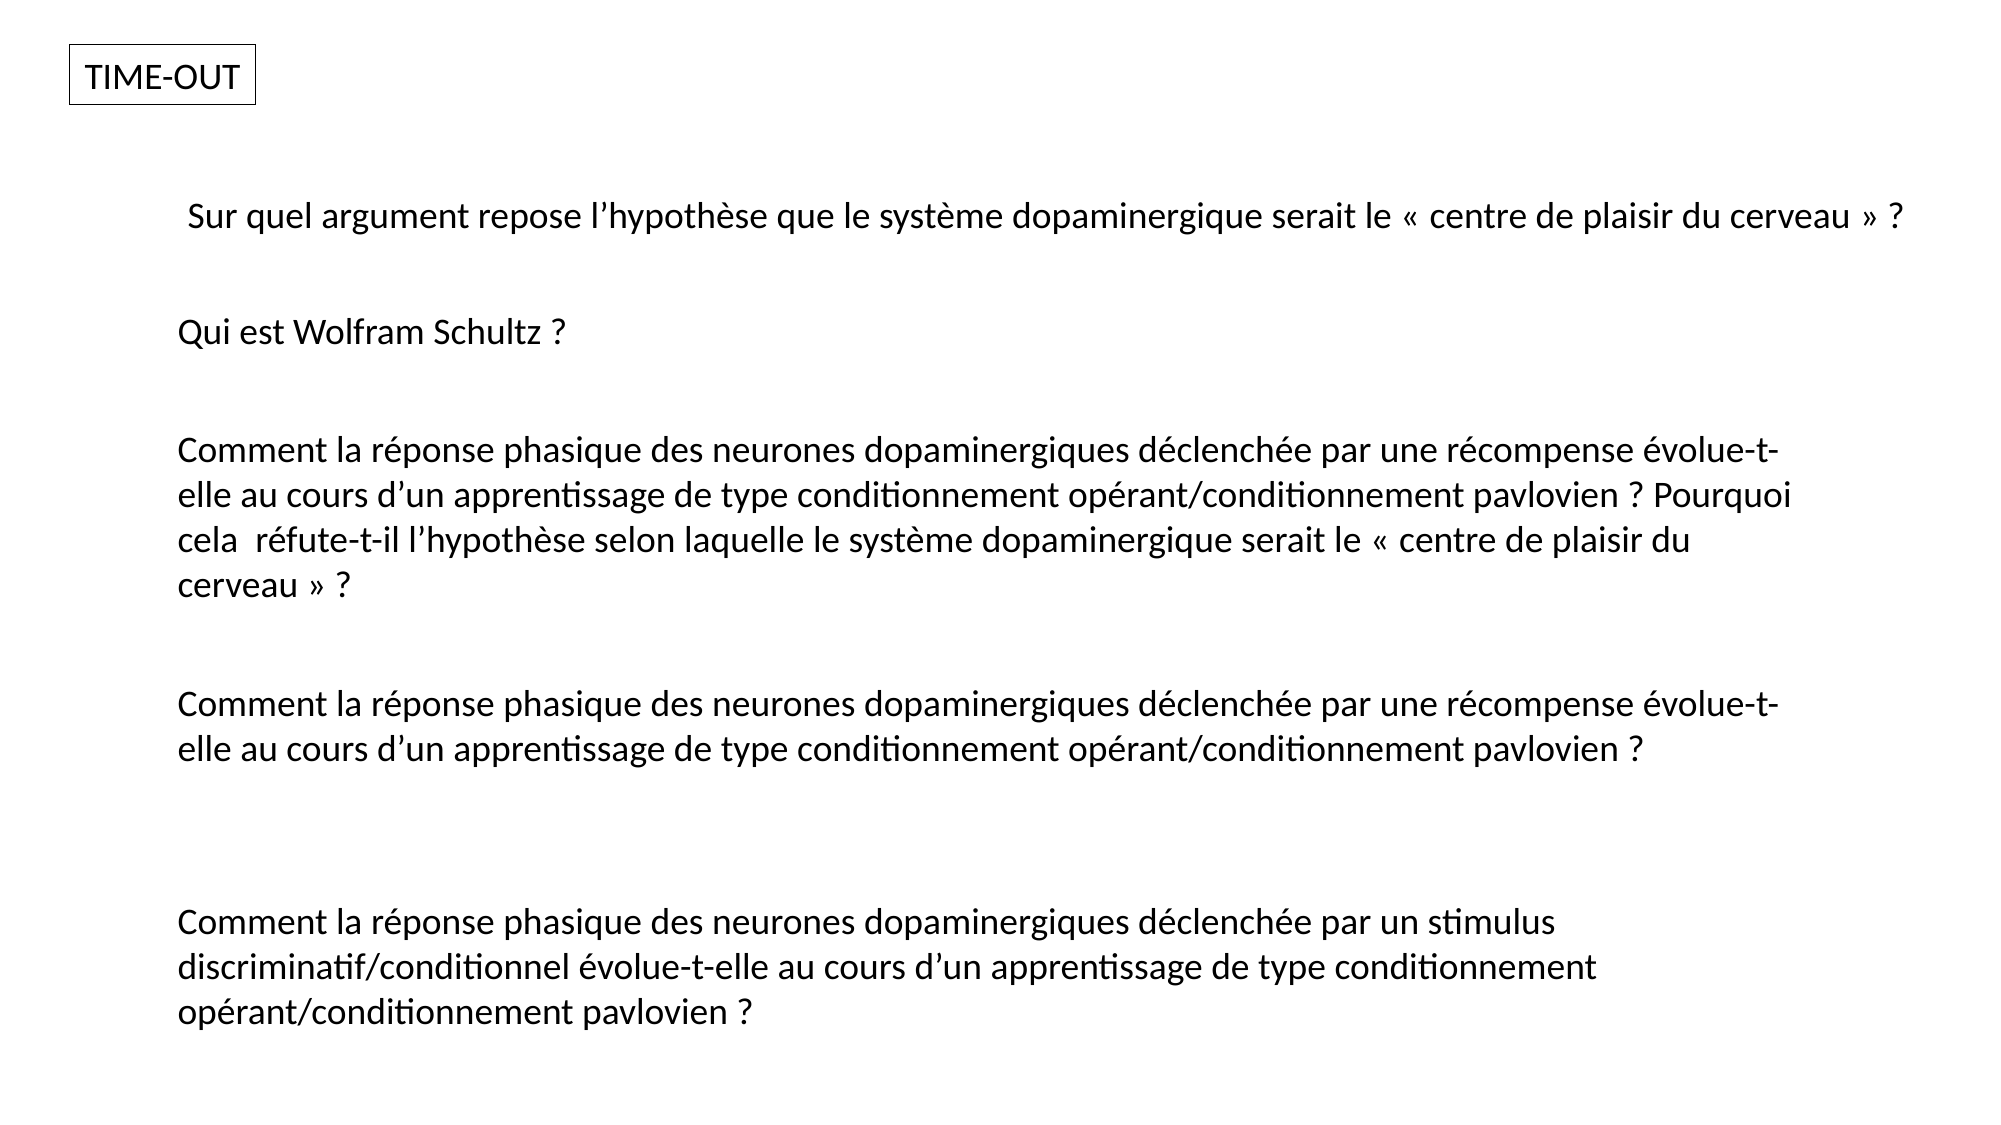

TIME-OUT
Sur quel argument repose l’hypothèse que le système dopaminergique serait le « centre de plaisir du cerveau » ?
Qui est Wolfram Schultz ?
Comment la réponse phasique des neurones dopaminergiques déclenchée par une récompense évolue-t-elle au cours d’un apprentissage de type conditionnement opérant/conditionnement pavlovien ? Pourquoi cela  réfute-t-il l’hypothèse selon laquelle le système dopaminergique serait le « centre de plaisir du cerveau » ?
Comment la réponse phasique des neurones dopaminergiques déclenchée par une récompense évolue-t-elle au cours d’un apprentissage de type conditionnement opérant/conditionnement pavlovien ?
Comment la réponse phasique des neurones dopaminergiques déclenchée par un stimulus discriminatif/conditionnel évolue-t-elle au cours d’un apprentissage de type conditionnement opérant/conditionnement pavlovien ?